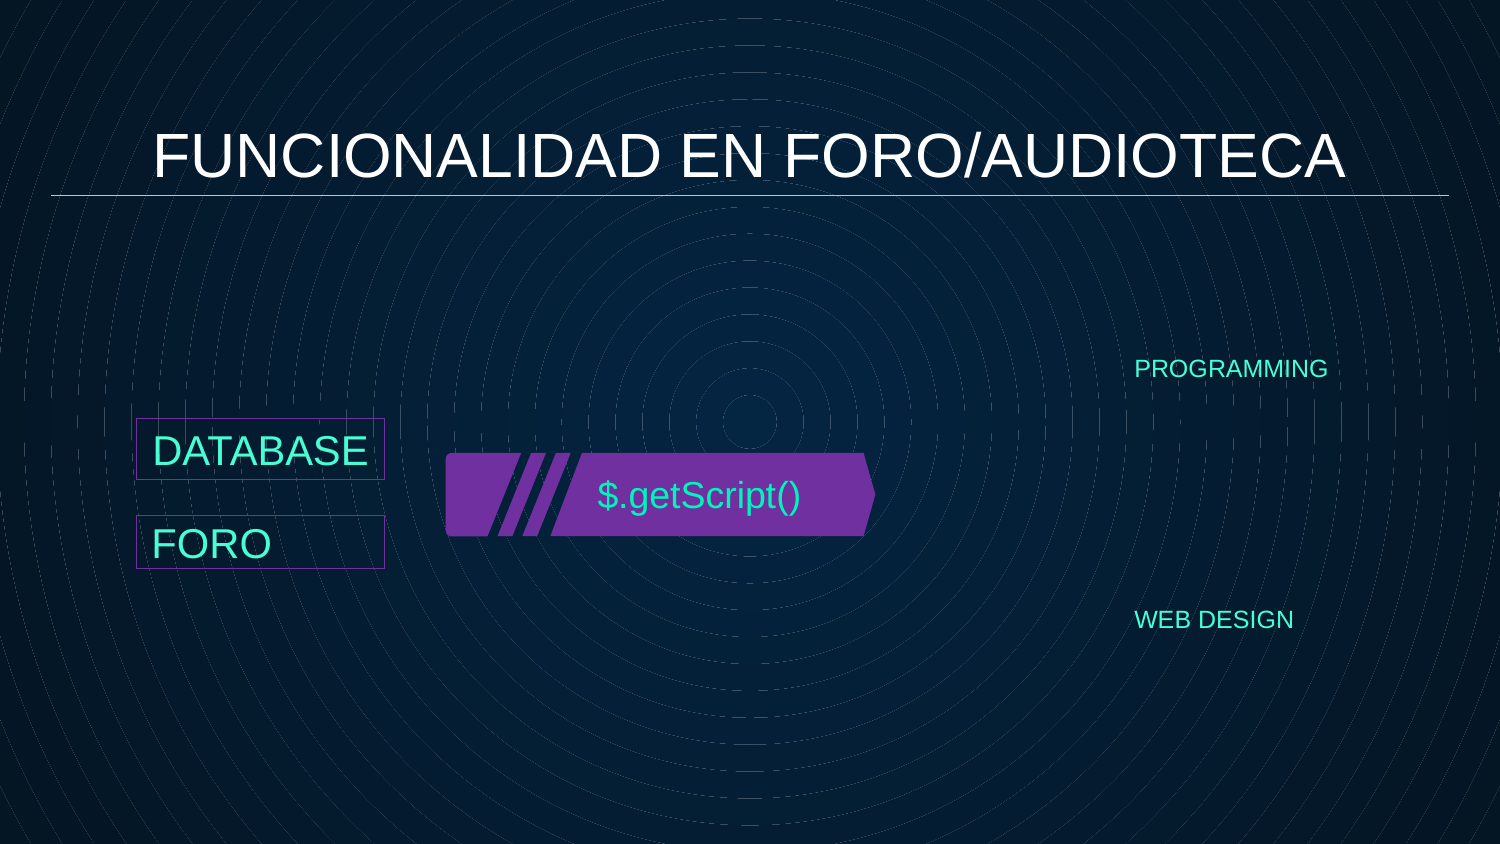

# FUNCIONALIDAD EN FORO/AUDIOTECA
PROGRAMMING
DATABASE

$.getScript()
FORO
WEB DESIGN